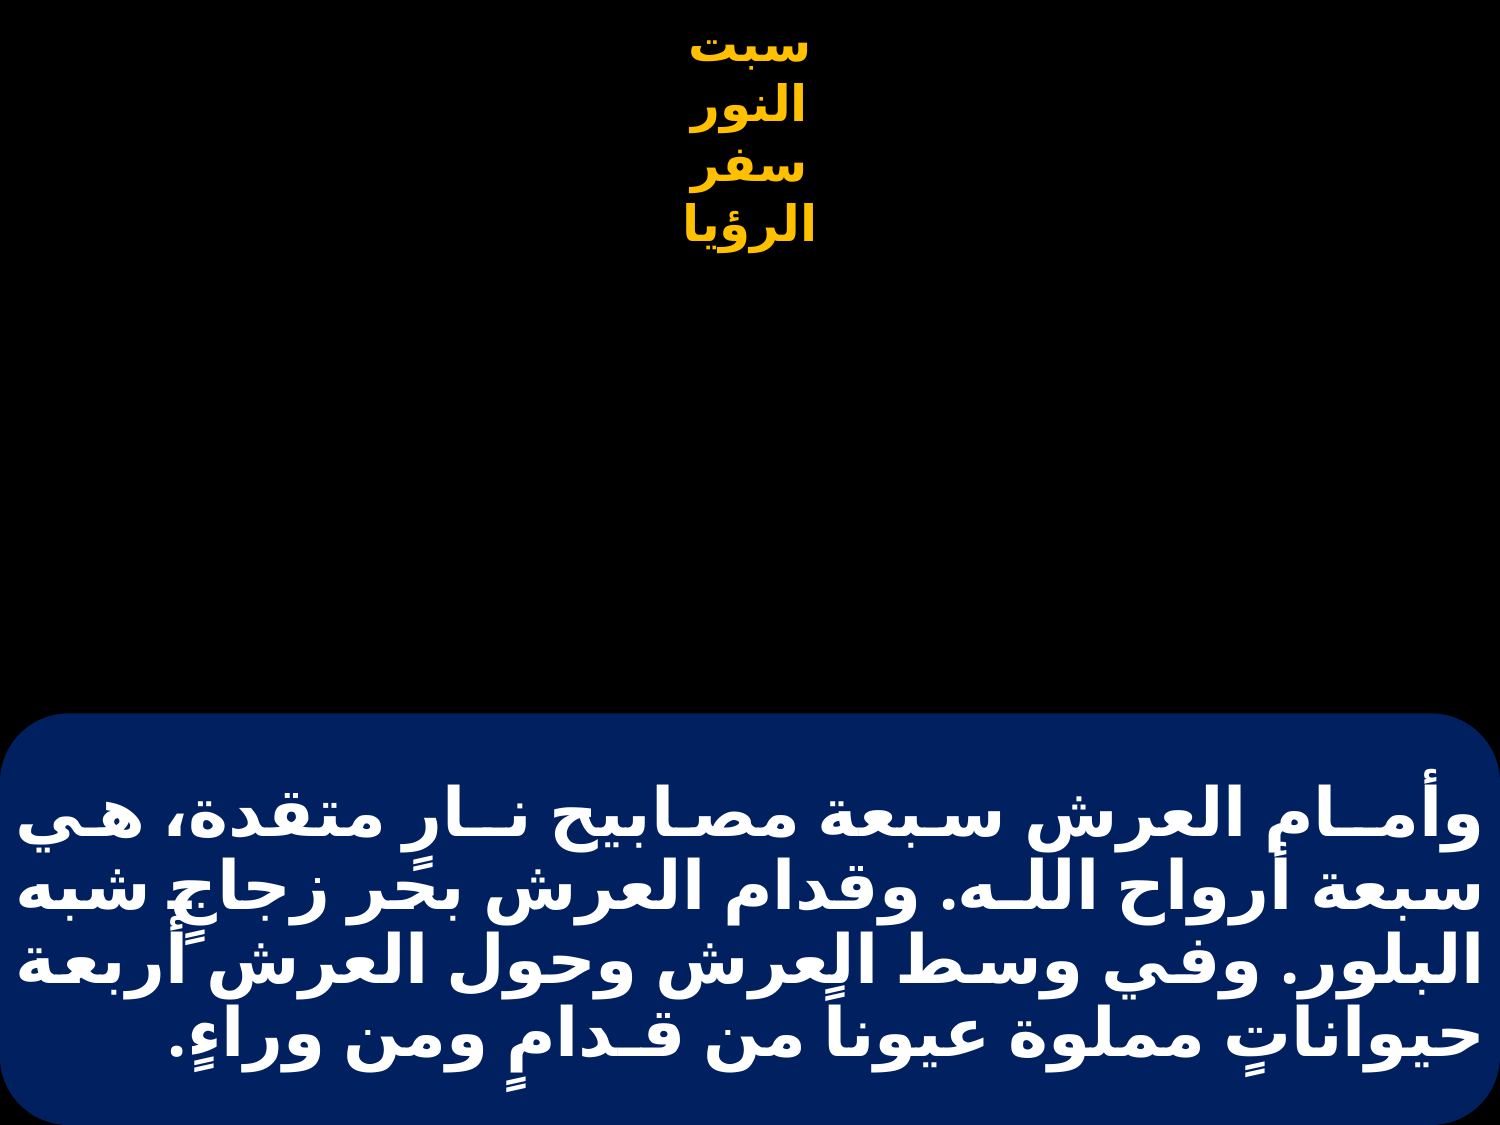

# وأمـام العرش سبعة مصابيح نـارٍ متقدة، هي سبعة أرواح اللـه. وقدام العرش بحر زجاجٍ شبه البلور. وفي وسط العرش وحول العرش أربعة حيواناتٍ مملوة عيوناً من قـدامٍ ومن وراءٍ.